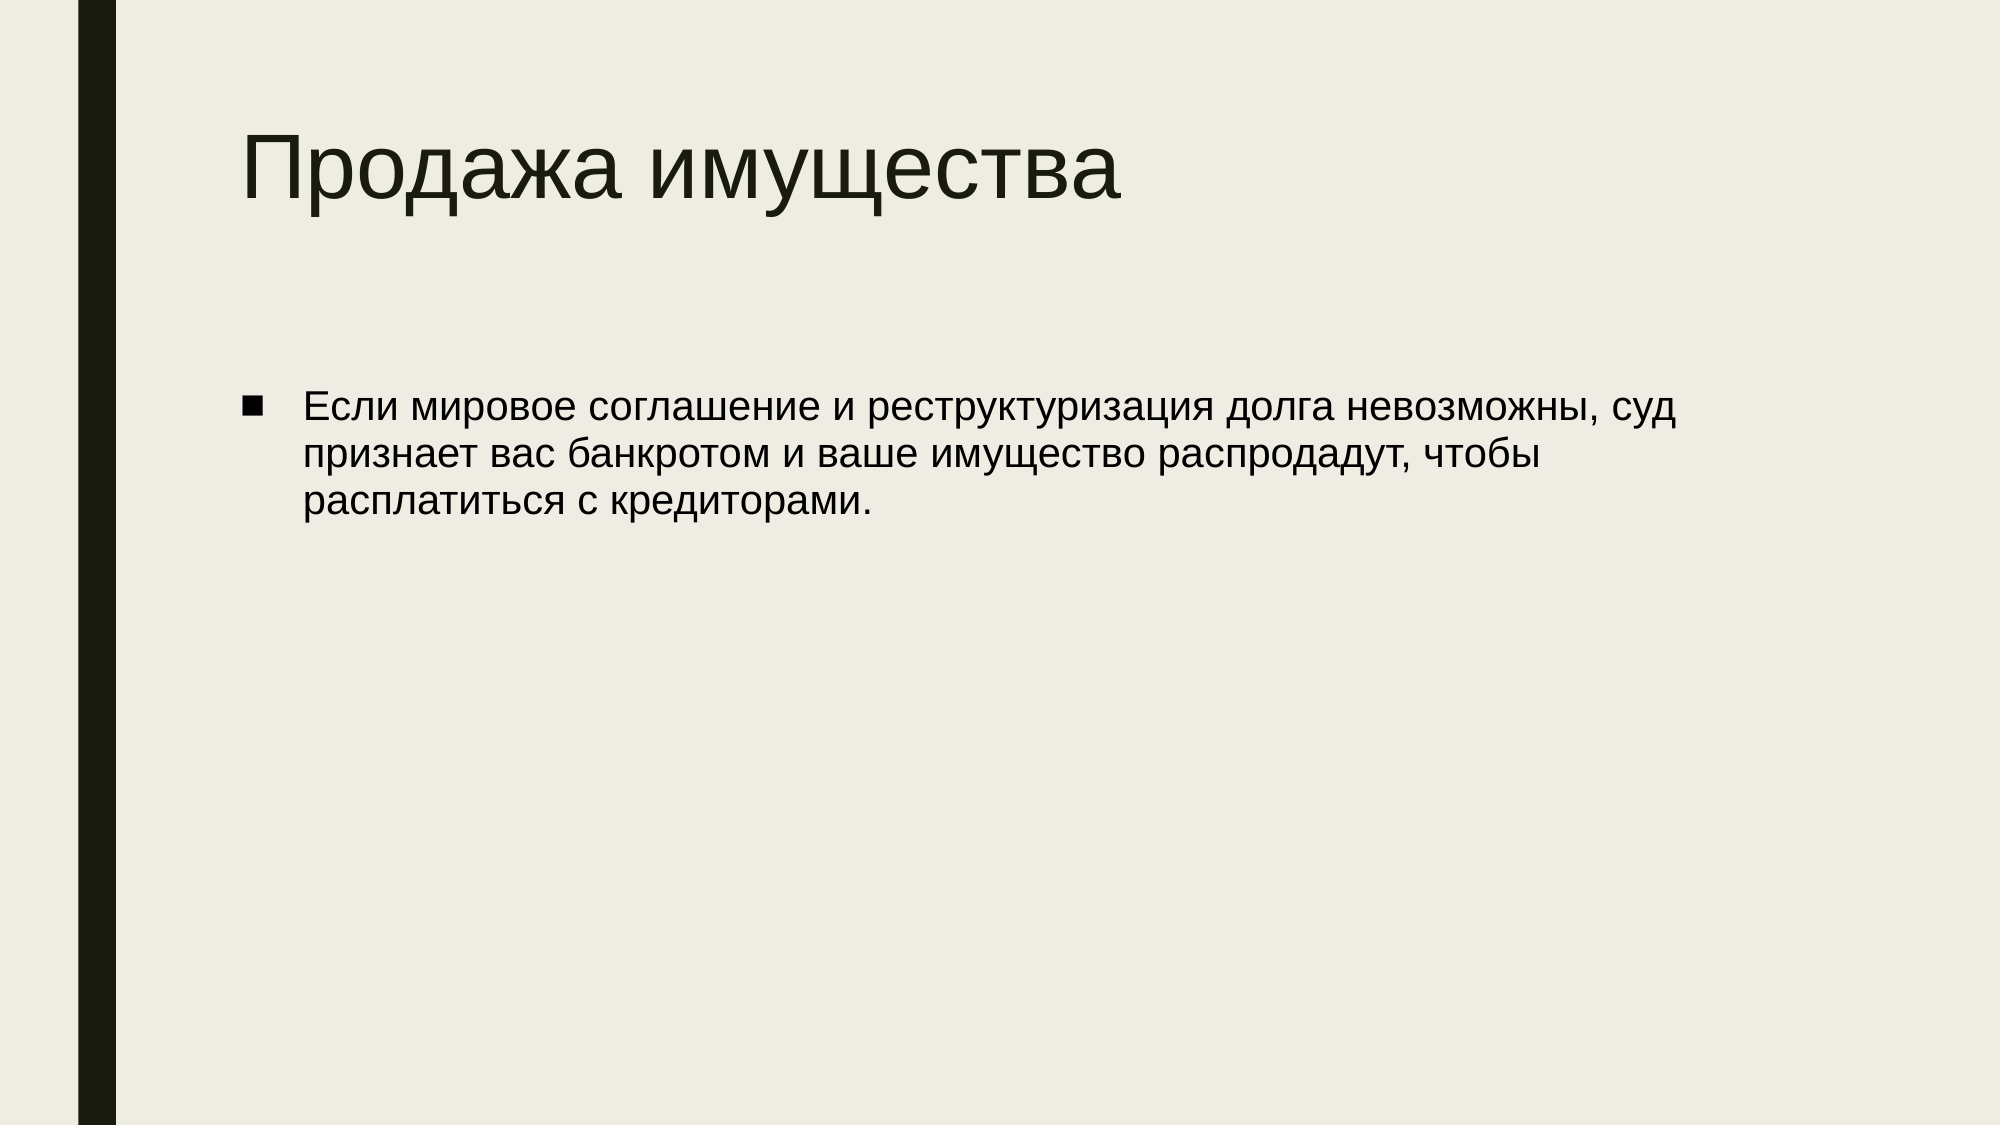

# Продажа имущества
Если мировое соглашение и реструктуризация долга невозможны, суд признает вас банкротом и ваше имущество распродадут, чтобы расплатиться с кредиторами.